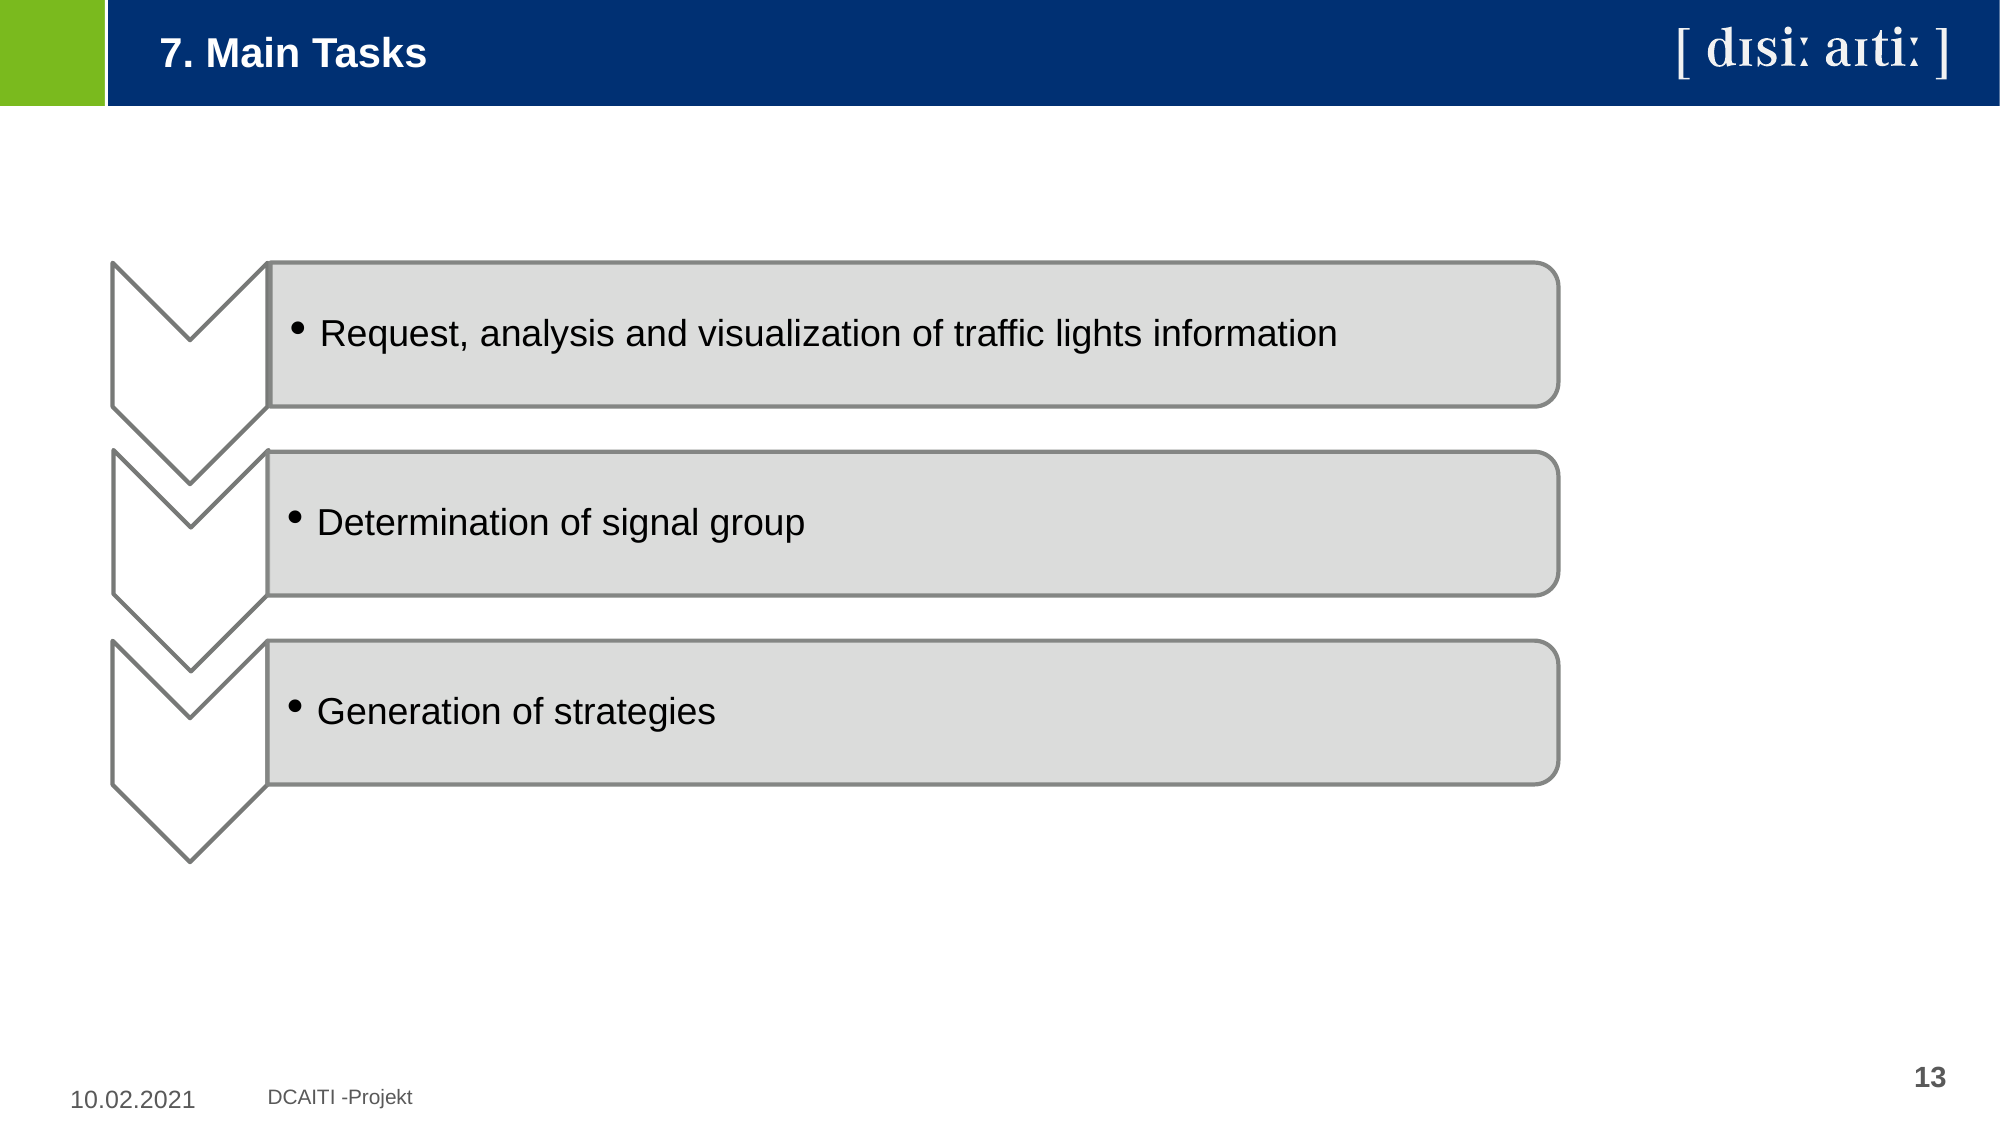

7. Main Tasks
Request, analysis and visualization of traffic lights information
Determination of signal group
Generation of strategies

13
10.02.2021
DCAITI -Projekt